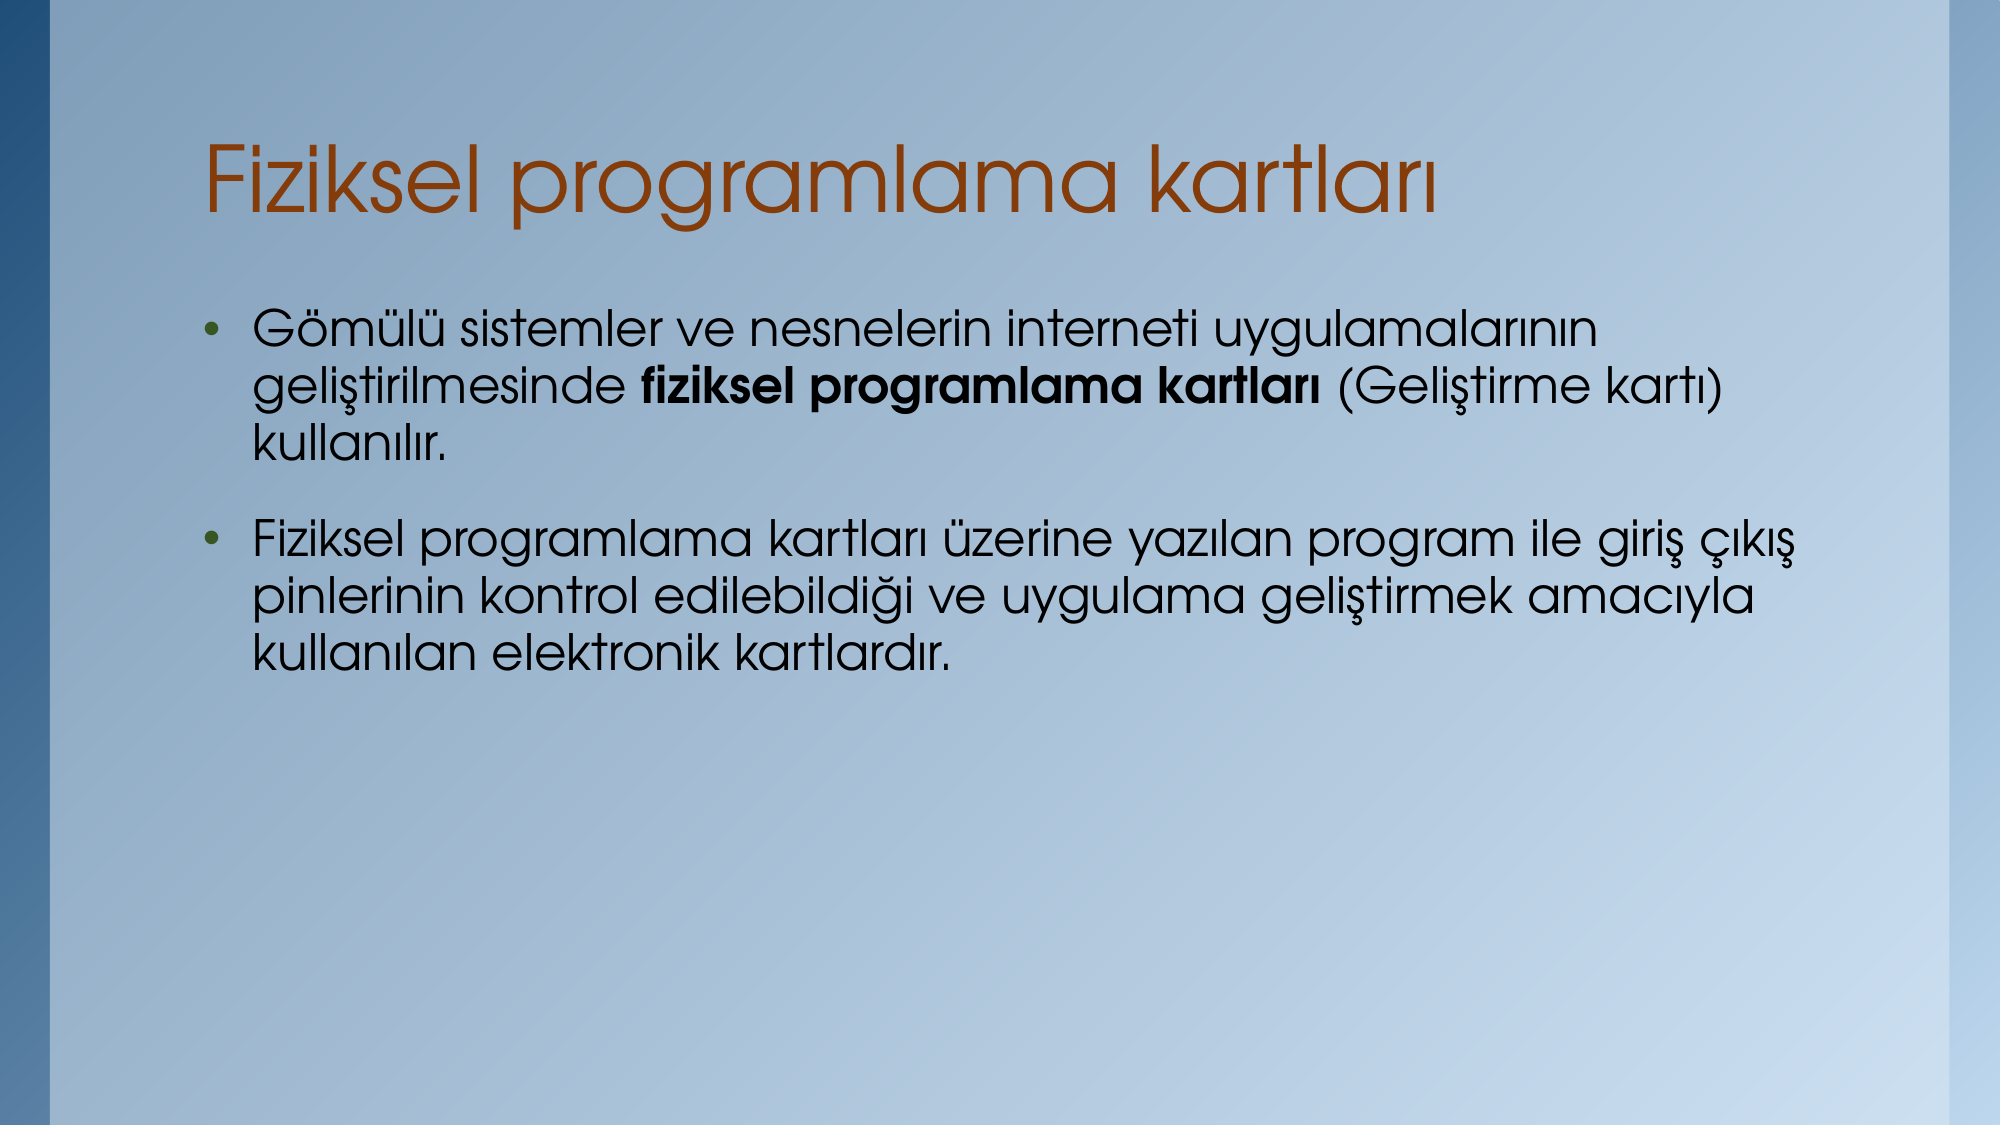

# Fiziksel programlama kartları
Gömülü sistemler ve nesnelerin interneti uygulamalarının geliştirilmesinde fiziksel programlama kartları (Geliştirme kartı) kullanılır.
Fiziksel programlama kartları üzerine yazılan program ile giriş çıkış pinlerinin kontrol edilebildiği ve uygulama geliştirmek amacıyla kullanılan elektronik kartlardır.